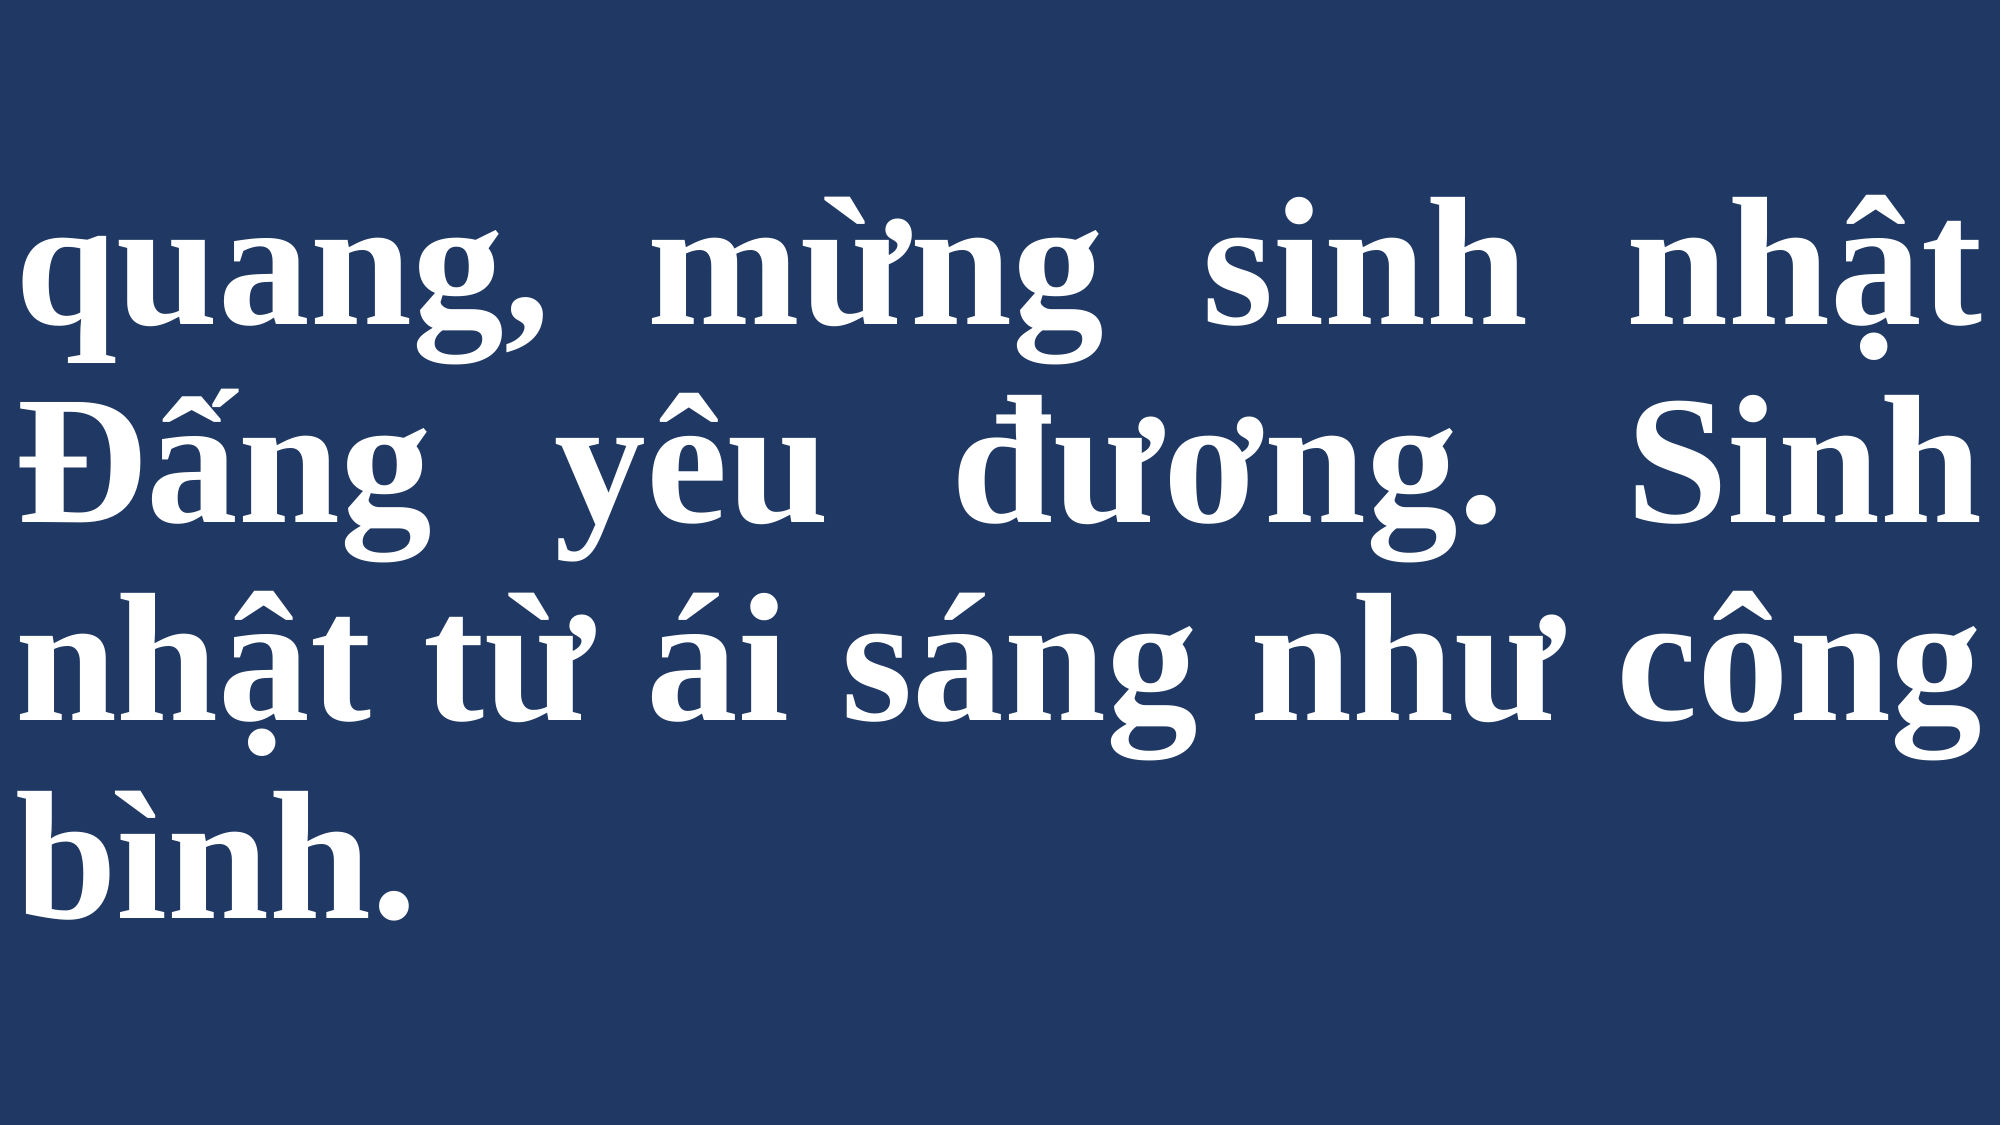

# quang, mừng sinh nhật Ðấng yêu đương. Sinh nhật từ ái sáng như công bình.